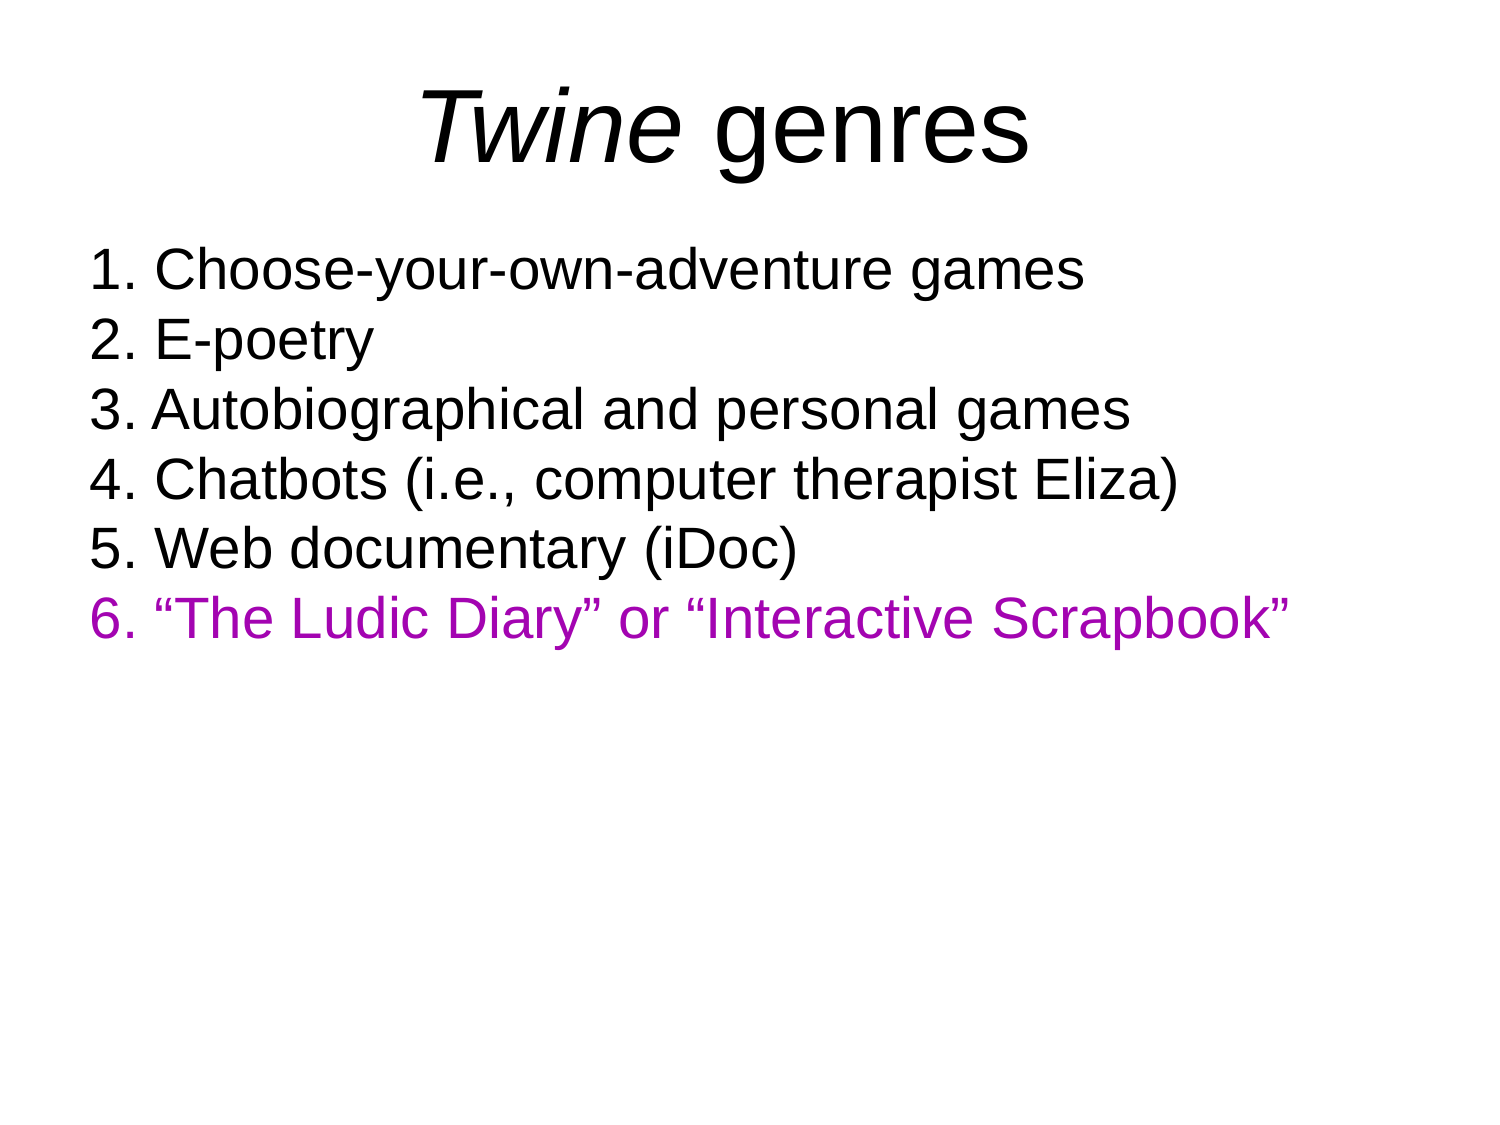

Twine genres
1. Choose-your-own-adventure games
2. E-poetry
3. Autobiographical and personal games
4. Chatbots (i.e., computer therapist Eliza)
5. Web documentary (iDoc)
6. “The Ludic Diary” or “Interactive Scrapbook”